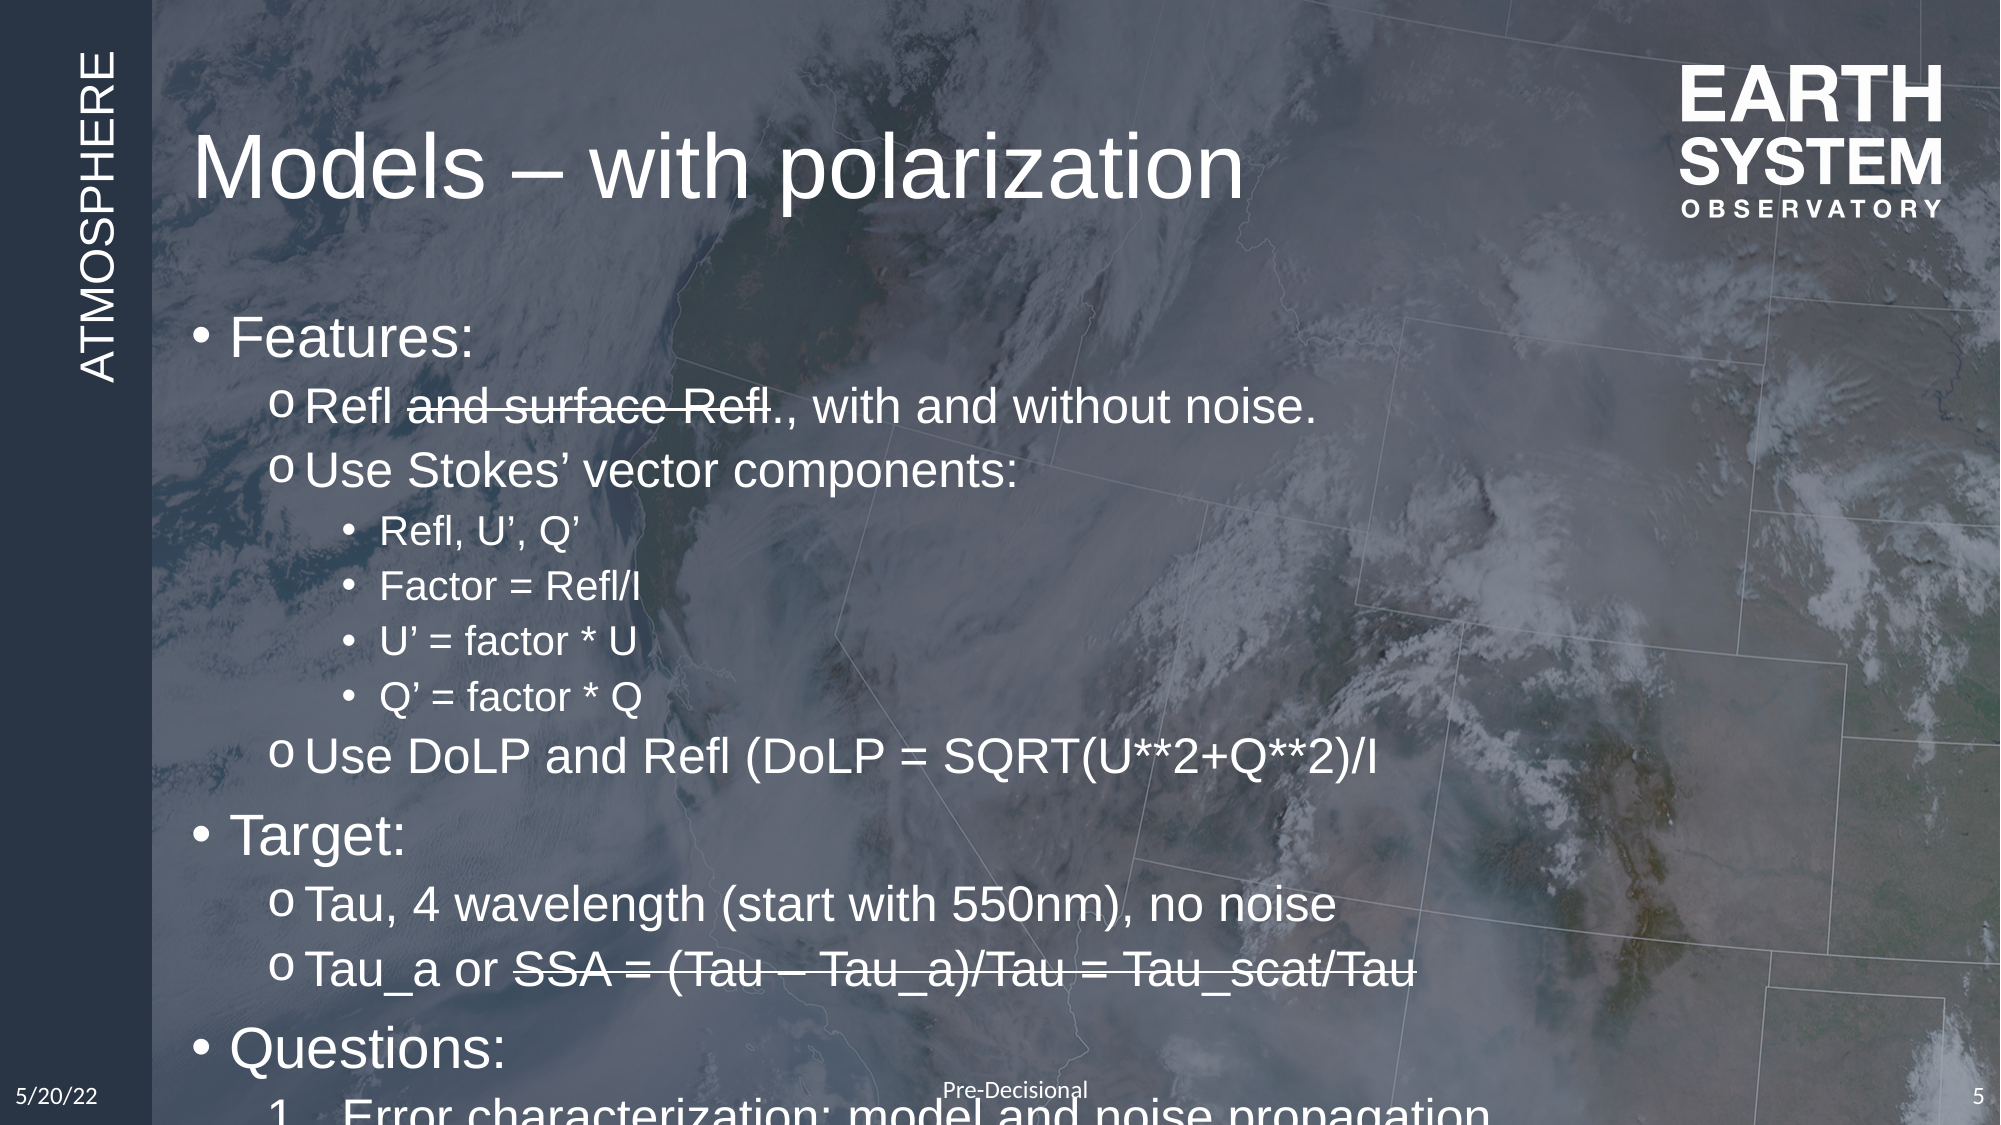

# Models – with polarization
Features:
Refl and surface Refl., with and without noise.
Use Stokes’ vector components:
Refl, U’, Q’
Factor = Refl/I
U’ = factor * U
Q’ = factor * Q
Use DoLP and Refl (DoLP = SQRT(U**2+Q**2)/I
Target:
Tau, 4 wavelength (start with 550nm), no noise
Tau_a or SSA = (Tau – Tau_a)/Tau = Tau_scat/Tau
Questions:
Error characterization: model and noise propagation
Interpretation of epistemic and aleatoric errors
Impact of surface
Dependence on target wavelength
Impact of angles: drop glint and check effect
Impact of noise level, including impact on regularization1

5